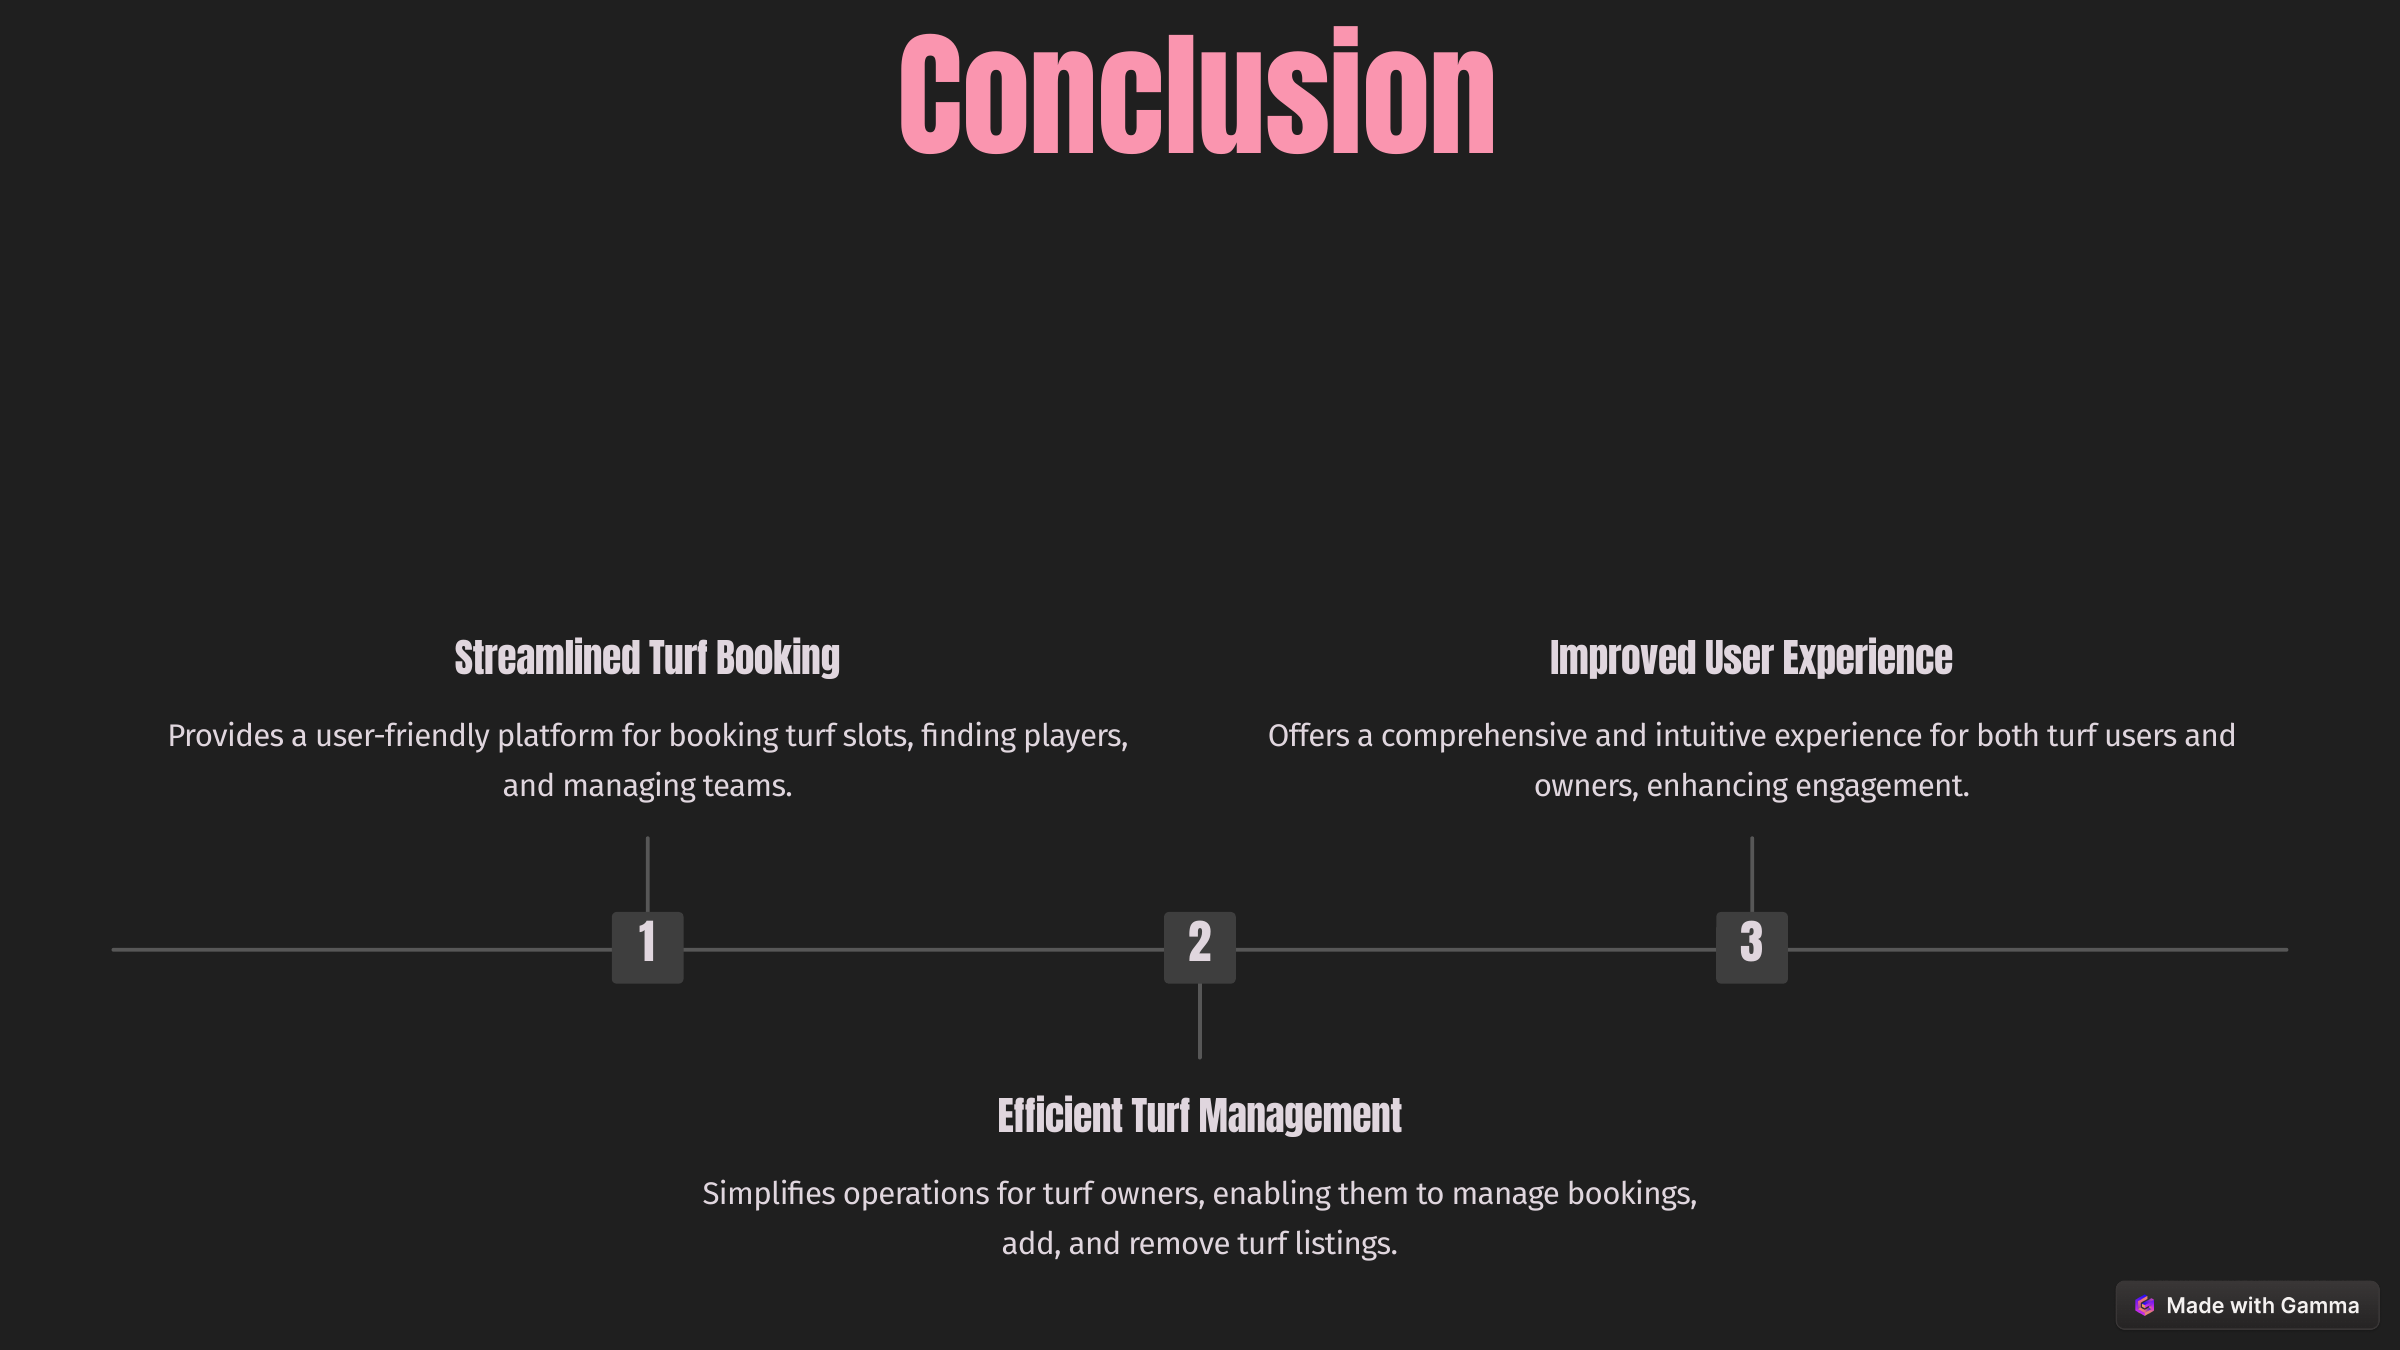

Conclusion
Streamlined Turf Booking
Improved User Experience
Provides a user-friendly platform for booking turf slots, finding players, and managing teams.
Offers a comprehensive and intuitive experience for both turf users and owners, enhancing engagement.

1
2
3

Efficient Turf Management
Simplifies operations for turf owners, enabling them to manage bookings, add, and remove turf listings.